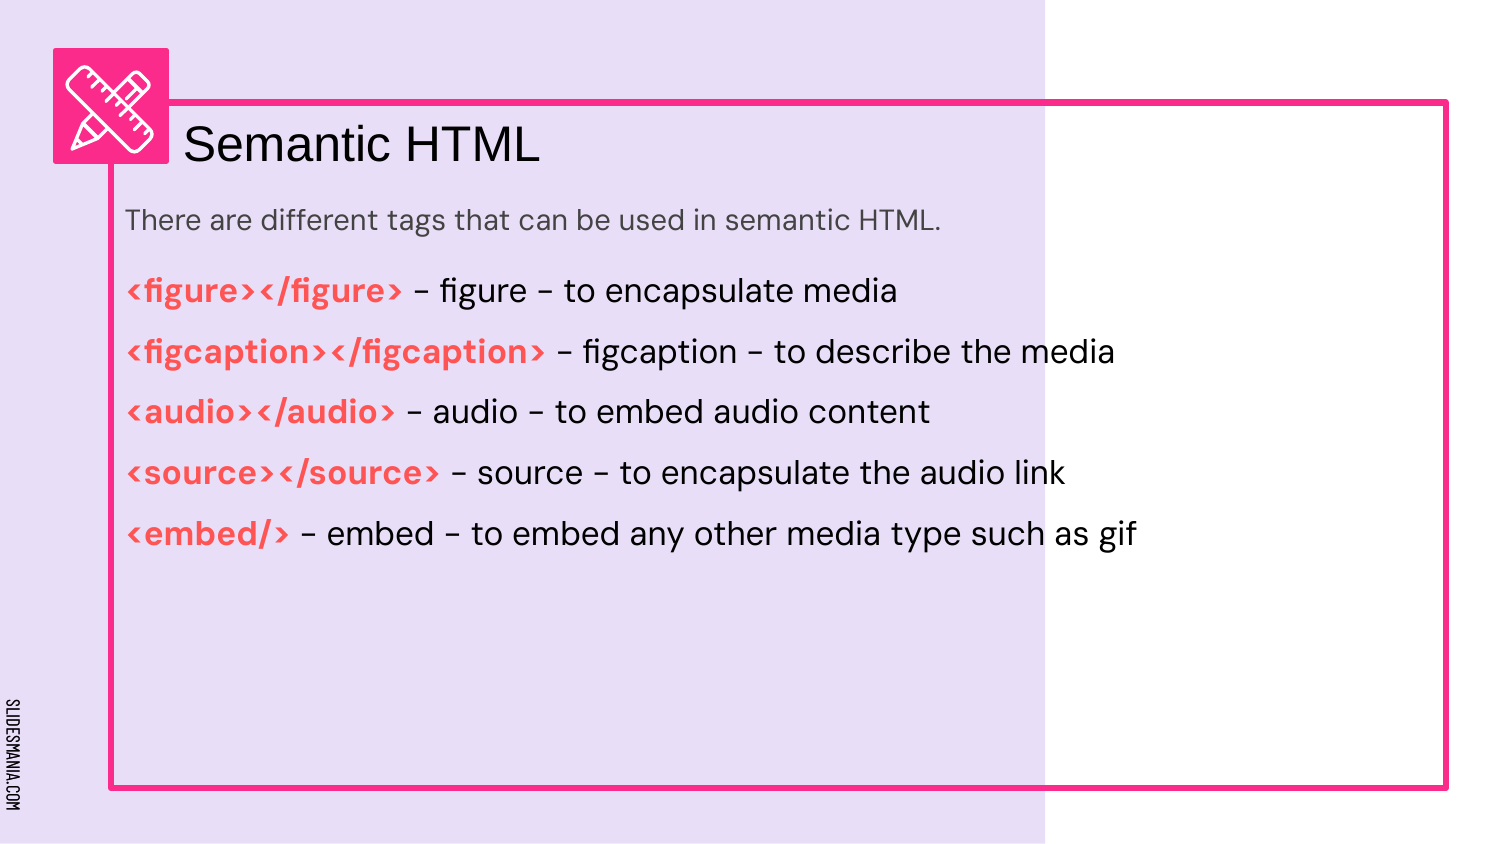

# Semantic HTML
There are different tags that can be used in semantic HTML.
<figure></figure> - figure - to encapsulate media
<figcaption></figcaption> - figcaption - to describe the media
<audio></audio> - audio - to embed audio content
<source></source> - source - to encapsulate the audio link
<embed/> - embed - to embed any other media type such as gif